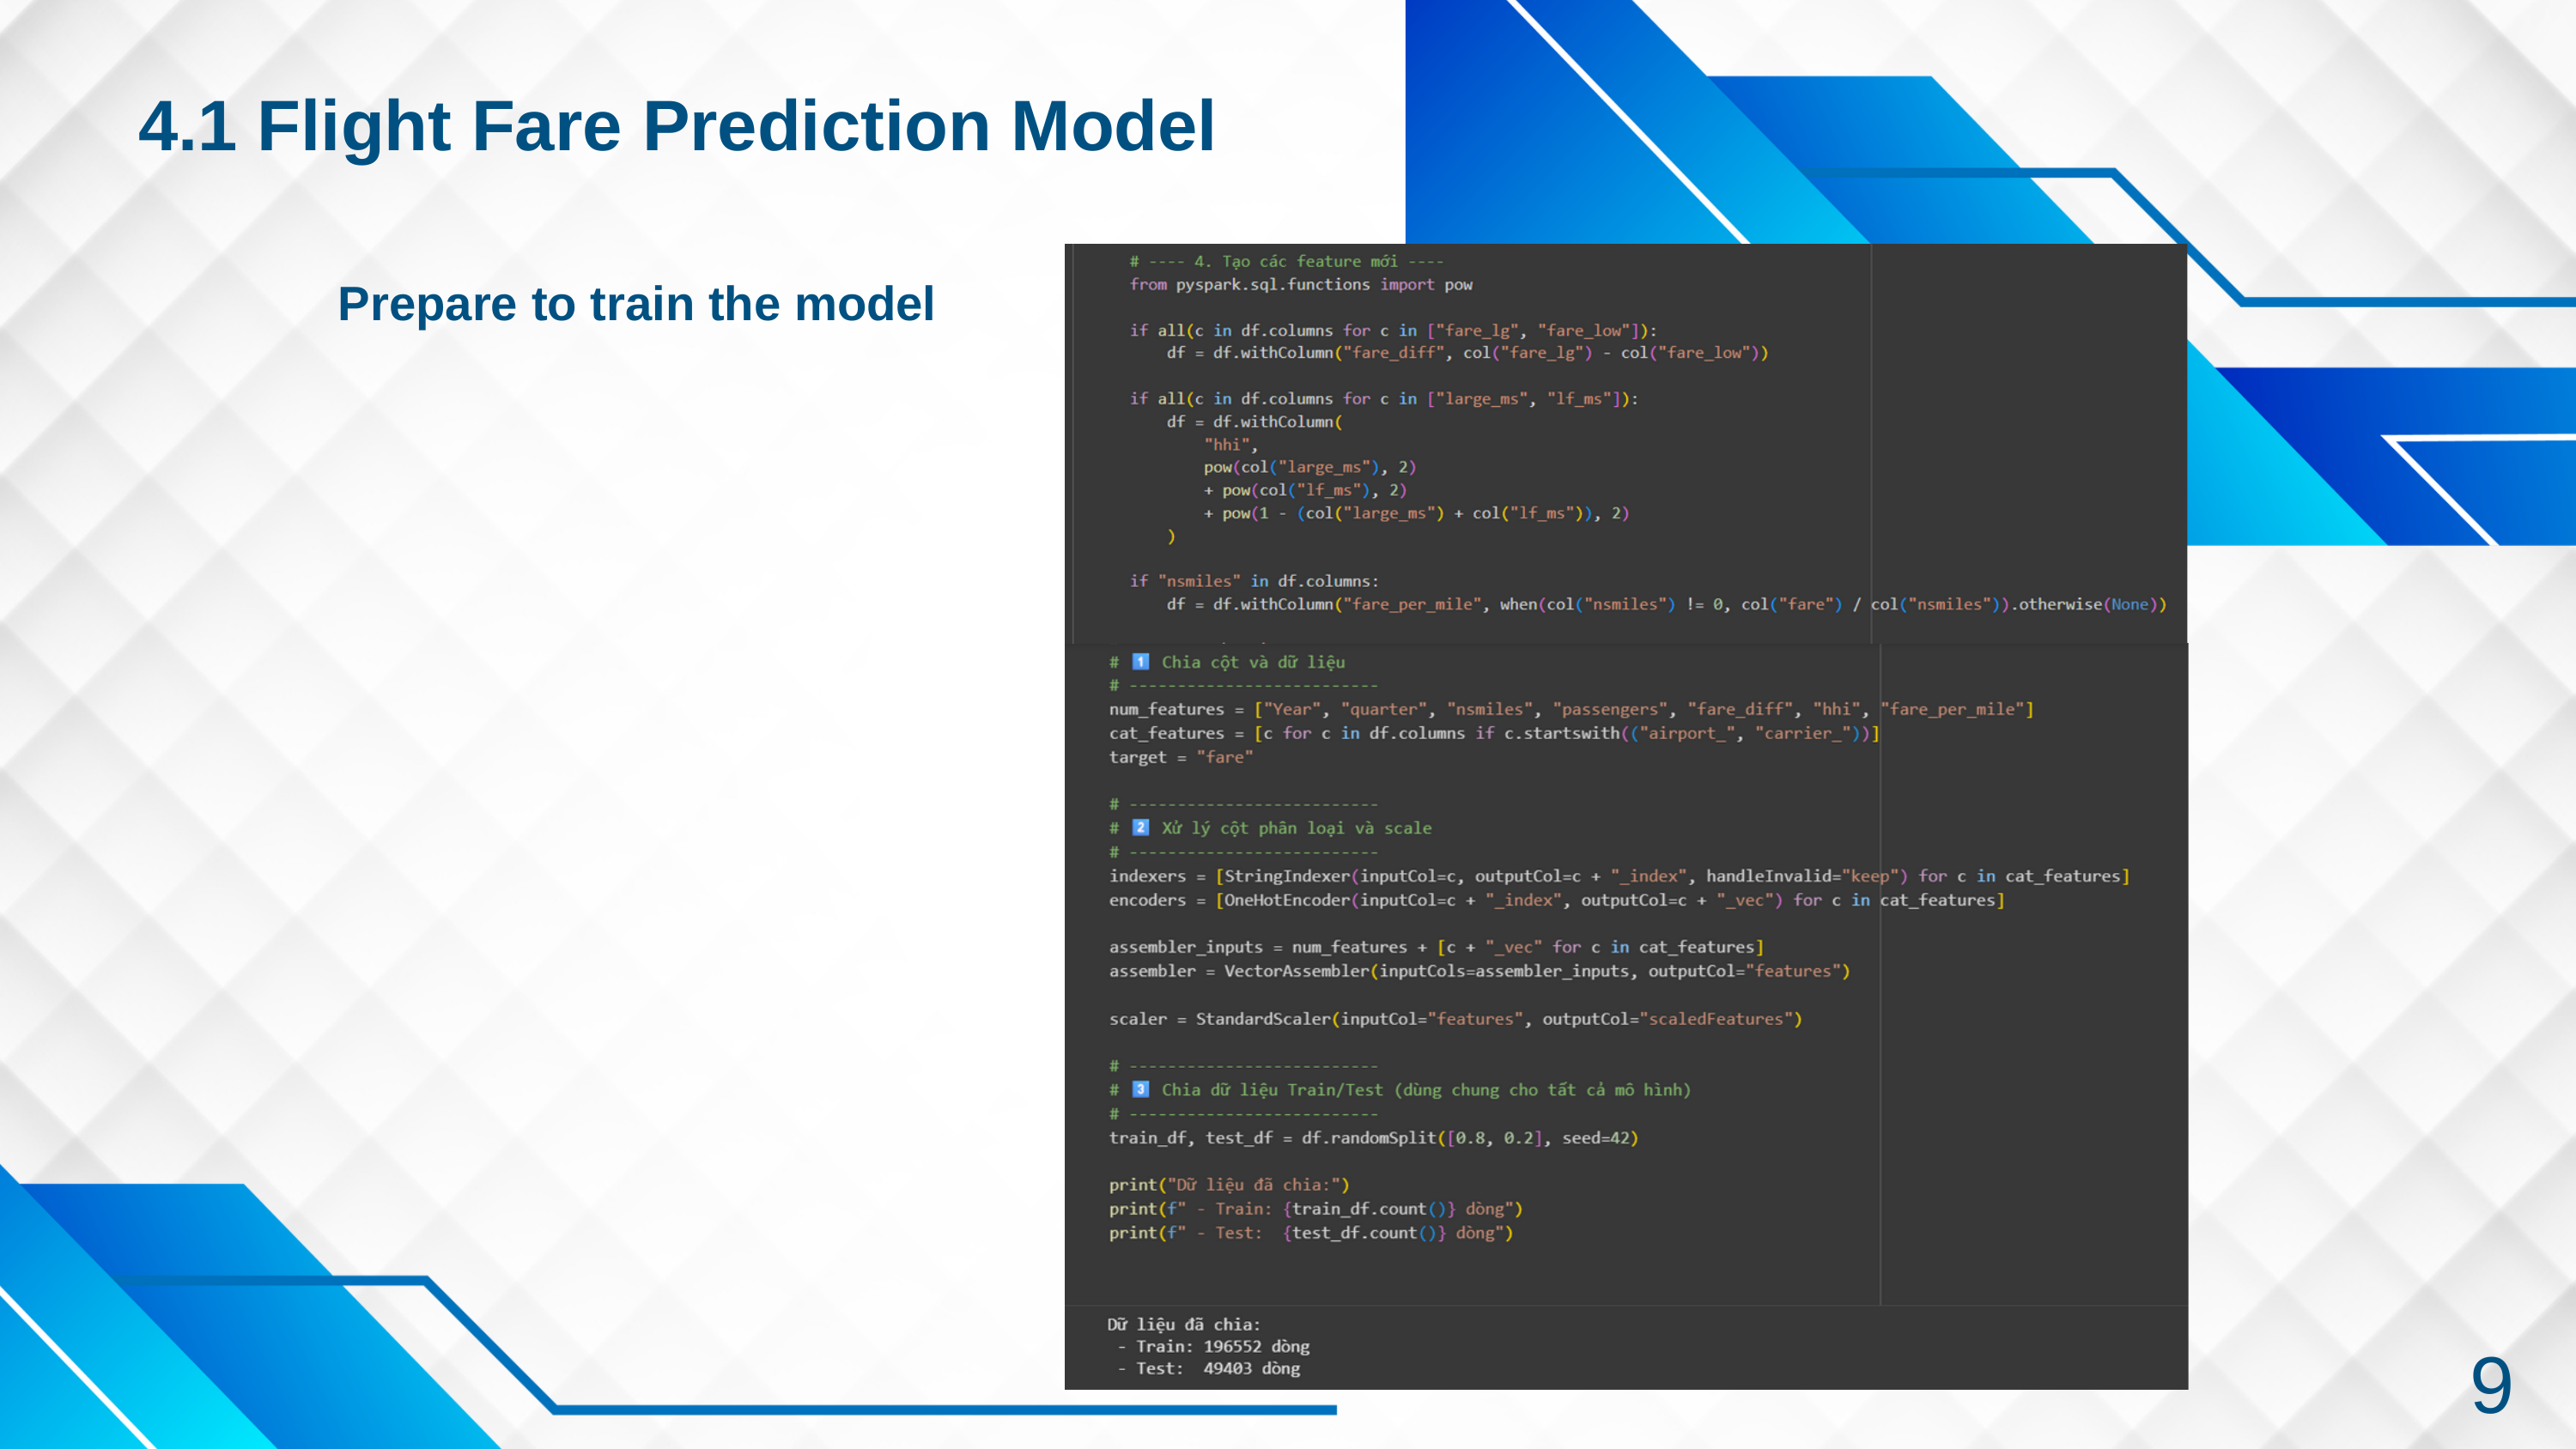

4.1 Flight Fare Prediction Model

Prepare to train the model

9